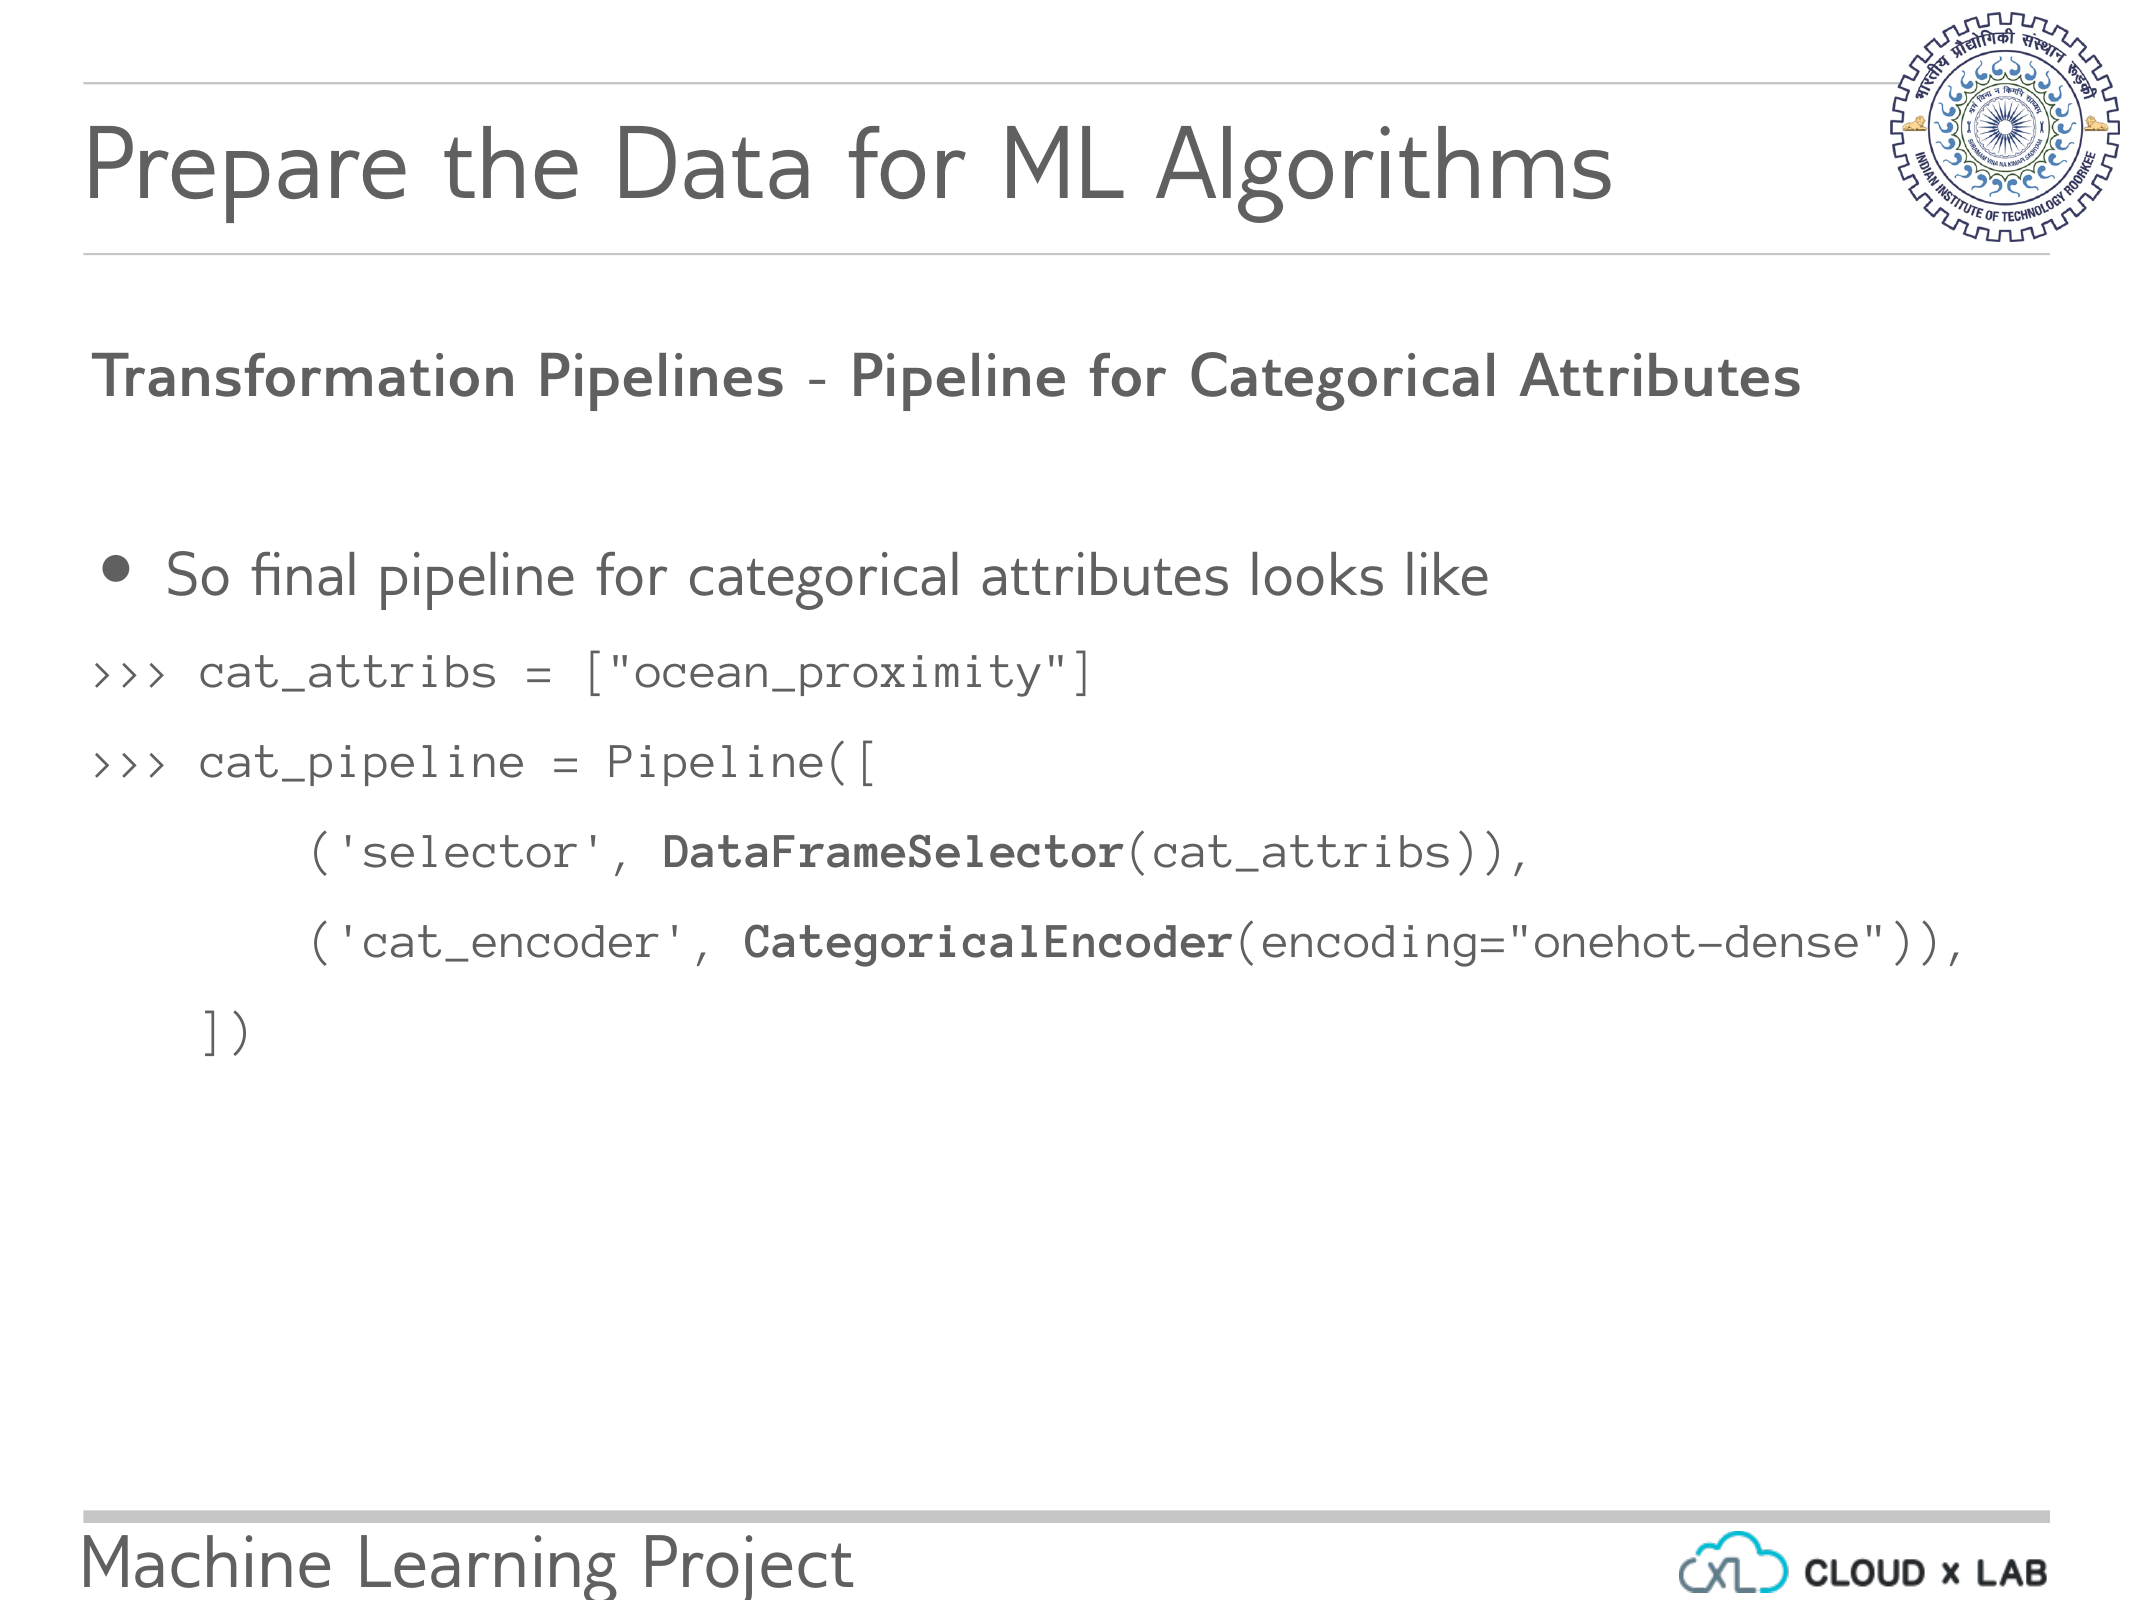

Prepare the Data for ML Algorithms
Transformation Pipelines - Pipeline for Categorical Attributes

So final pipeline for categorical attributes looks like
>>> cat_attribs = ["ocean_proximity"]
>>> cat_pipeline = Pipeline([
        ('selector', DataFrameSelector(cat_attribs)),
        ('cat_encoder', CategoricalEncoder(encoding="onehot-dense")),
    ])